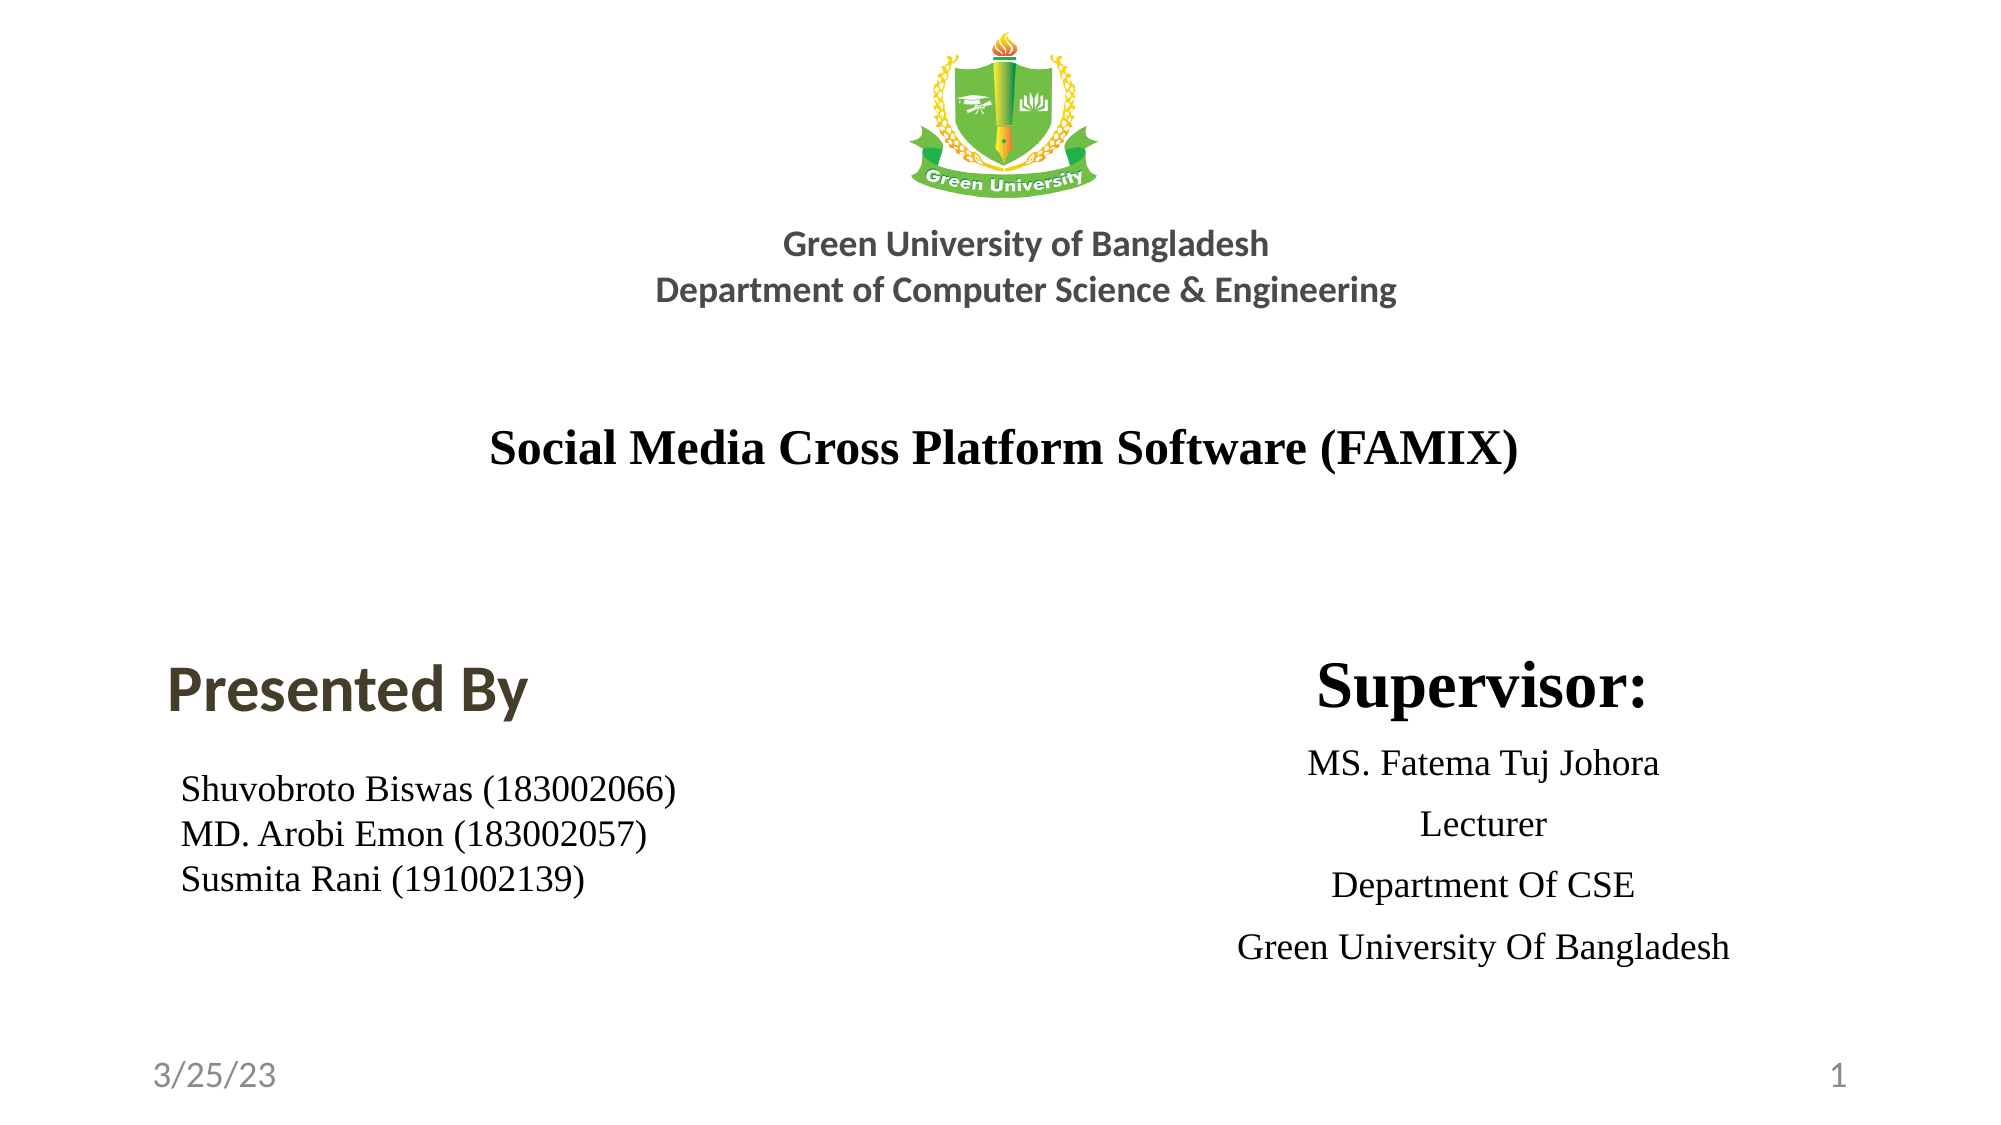

Green University of Bangladesh
Department of Computer Science & Engineering
Social Media Cross Platform Software (FAMIX)
Presented By
Supervisor:
MS. Fatema Tuj Johora
Lecturer
Department Of CSE
Green University Of Bangladesh
Shuvobroto Biswas (183002066)
MD. Arobi Emon (183002057)
Susmita Rani (191002139)
3/25/23
1